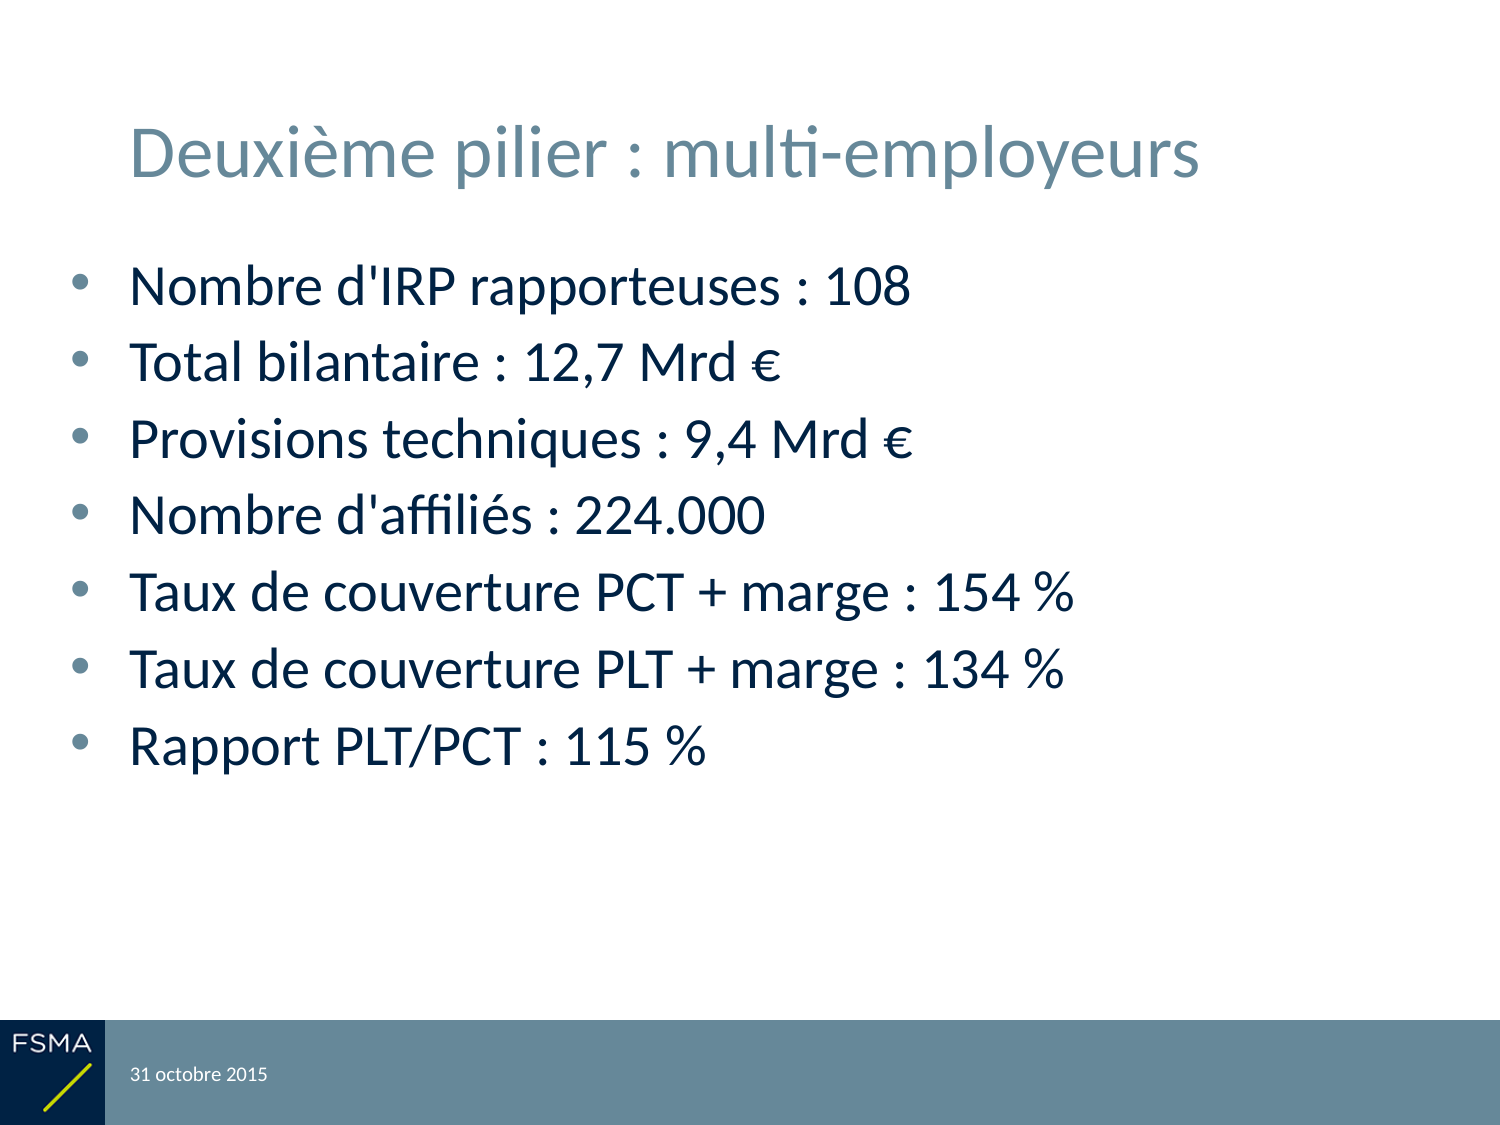

# Deuxième pilier : multi-employeurs
Nombre d'IRP rapporteuses : 108
Total bilantaire : 12,7 Mrd €
Provisions techniques : 9,4 Mrd €
Nombre d'affiliés : 224.000
Taux de couverture PCT + marge : 154 %
Taux de couverture PLT + marge : 134 %
Rapport PLT/PCT : 115 %
31 octobre 2015
Reporting relatif à l'exercice 2014
22